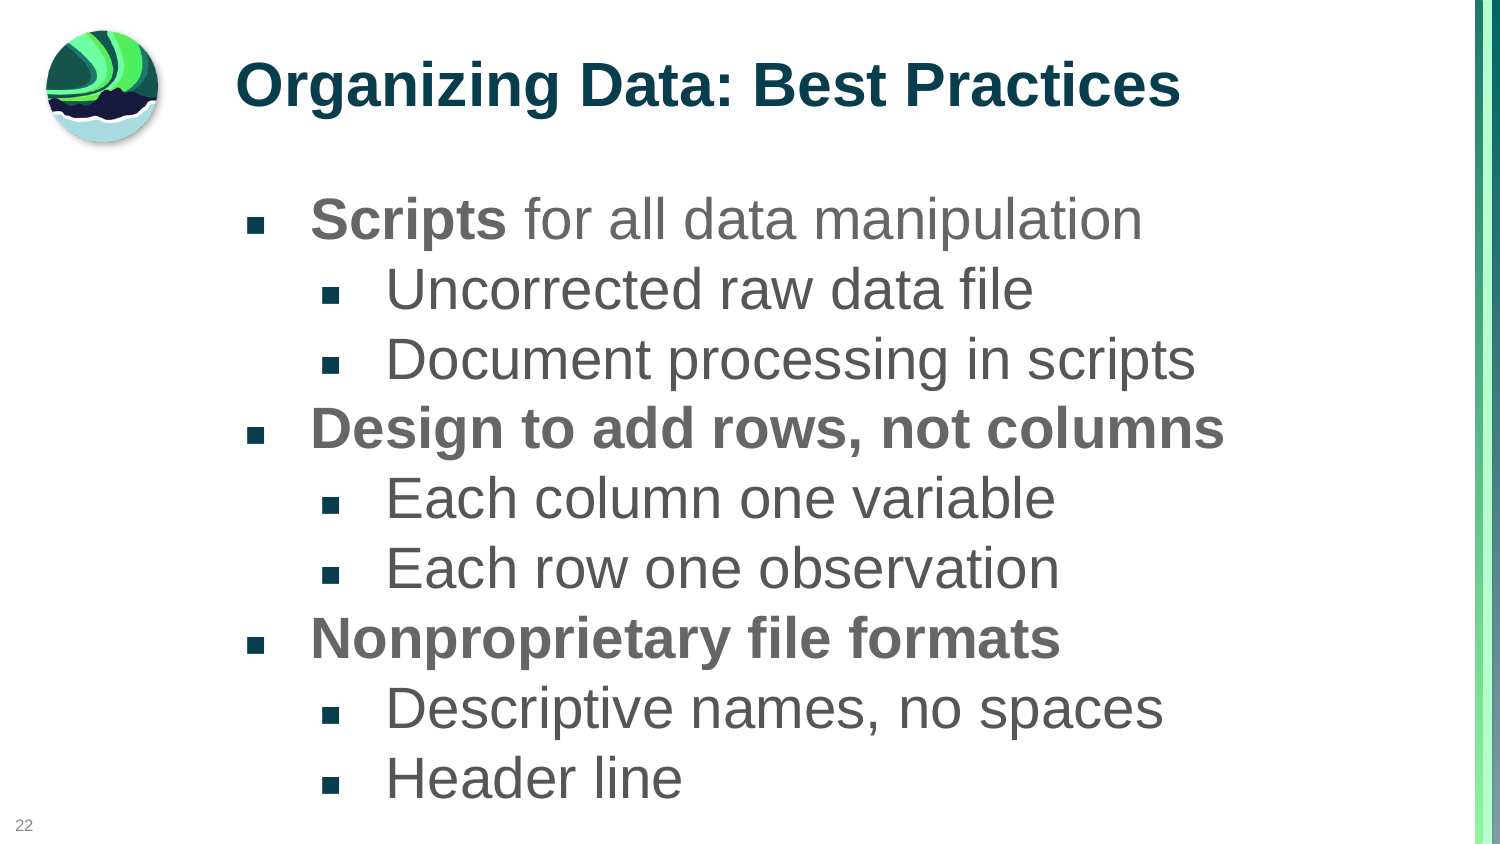

# Organizing Data: Best Practices
Scripts for all data manipulation
Uncorrected raw data file
Document processing in scripts
Design to add rows, not columns
Each column one variable
Each row one observation
Nonproprietary file formats
Descriptive names, no spaces
Header line
22